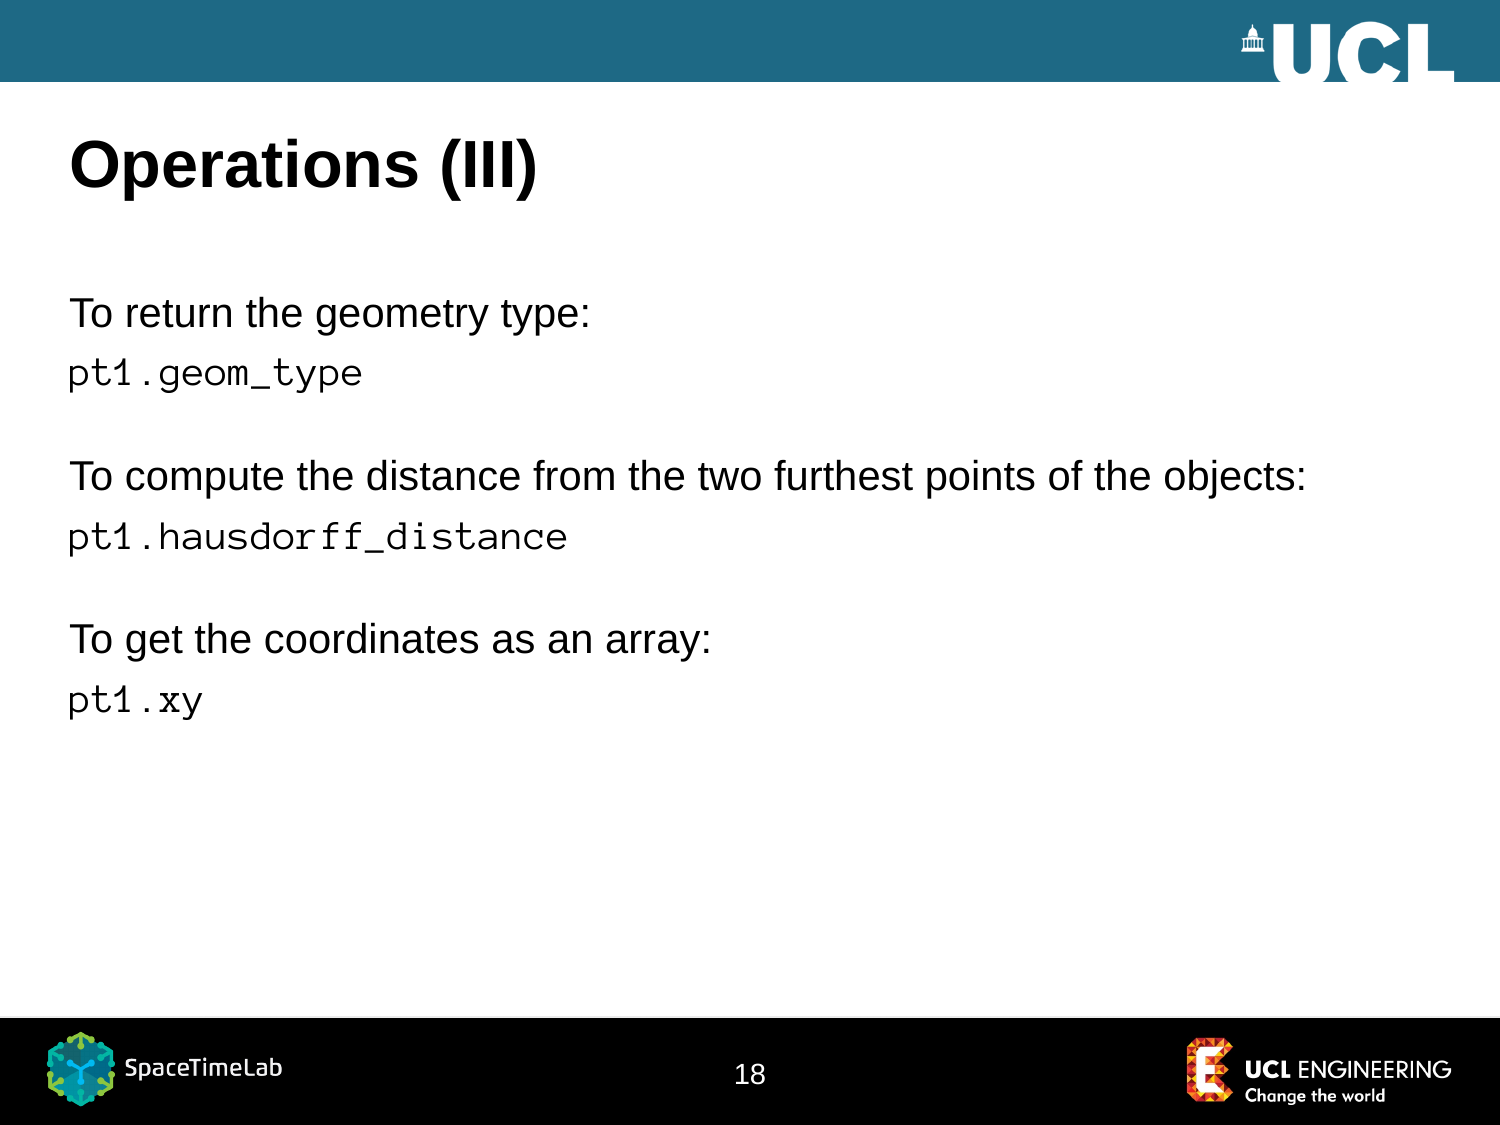

# Operations (III)

To return the geometry type:
pt1.geom_type

To compute the distance from the two furthest points of the objects:
pt1.hausdorff_distance

To get the coordinates as an array:
pt1.xy

19